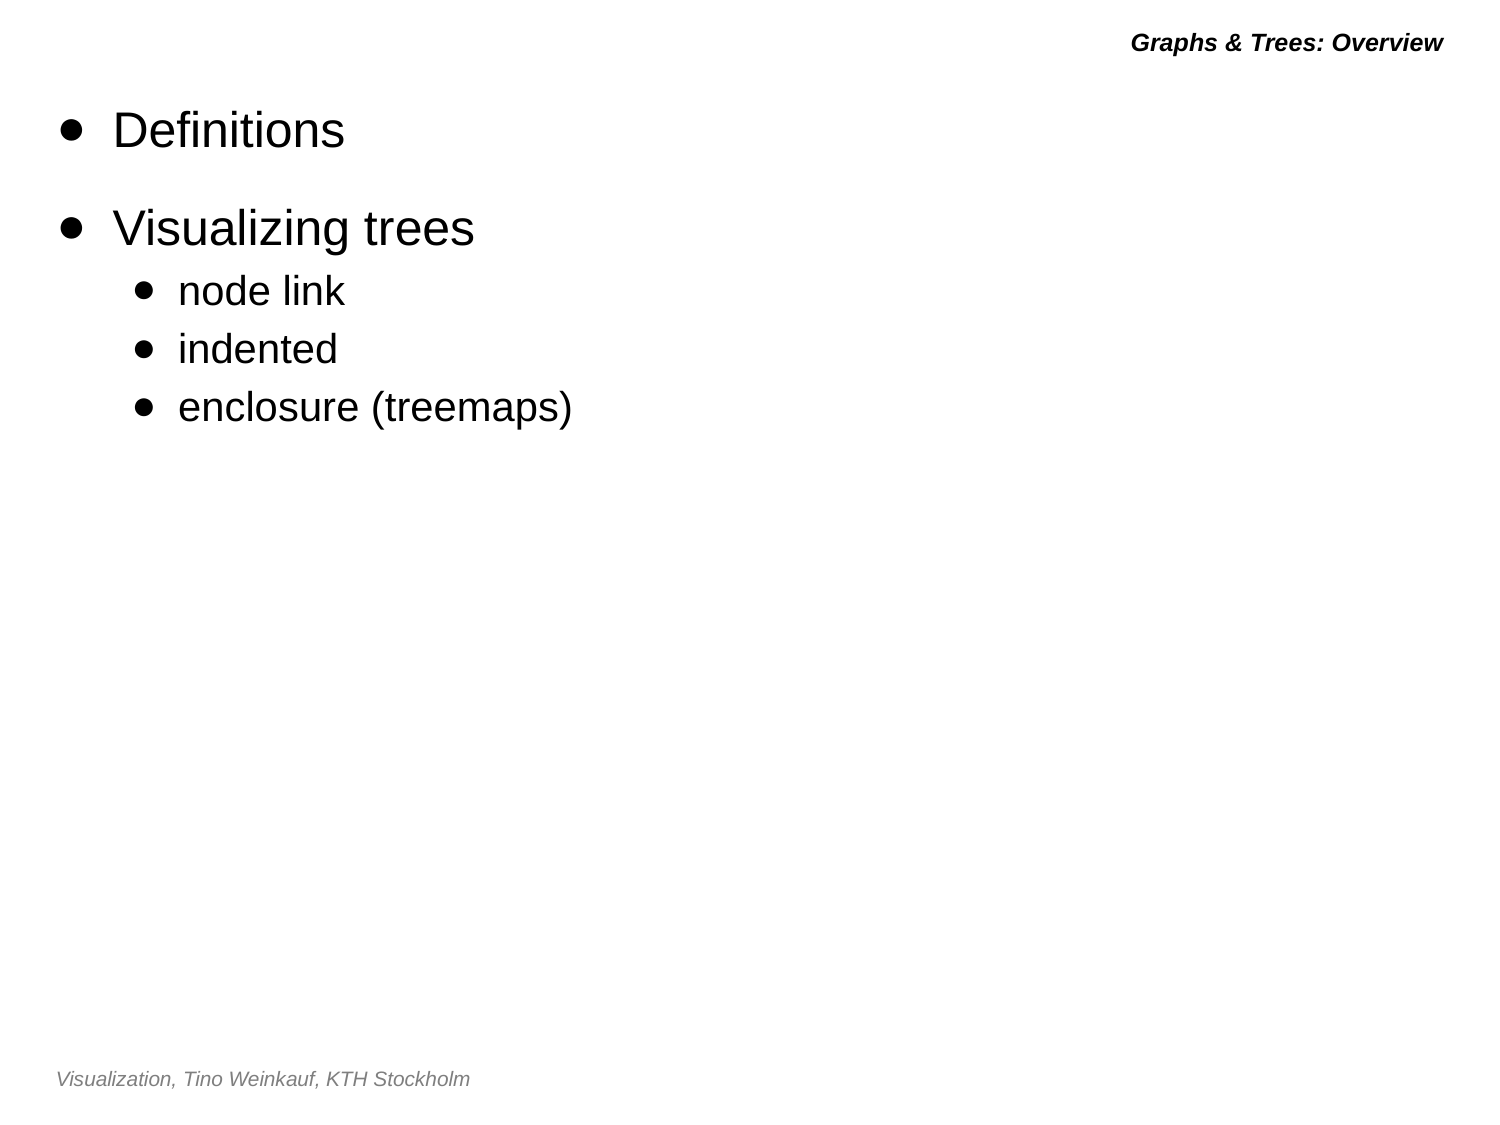

# Graphs & Trees: Overview
Definitions
Visualizing trees
node link
indented
enclosure (treemaps)